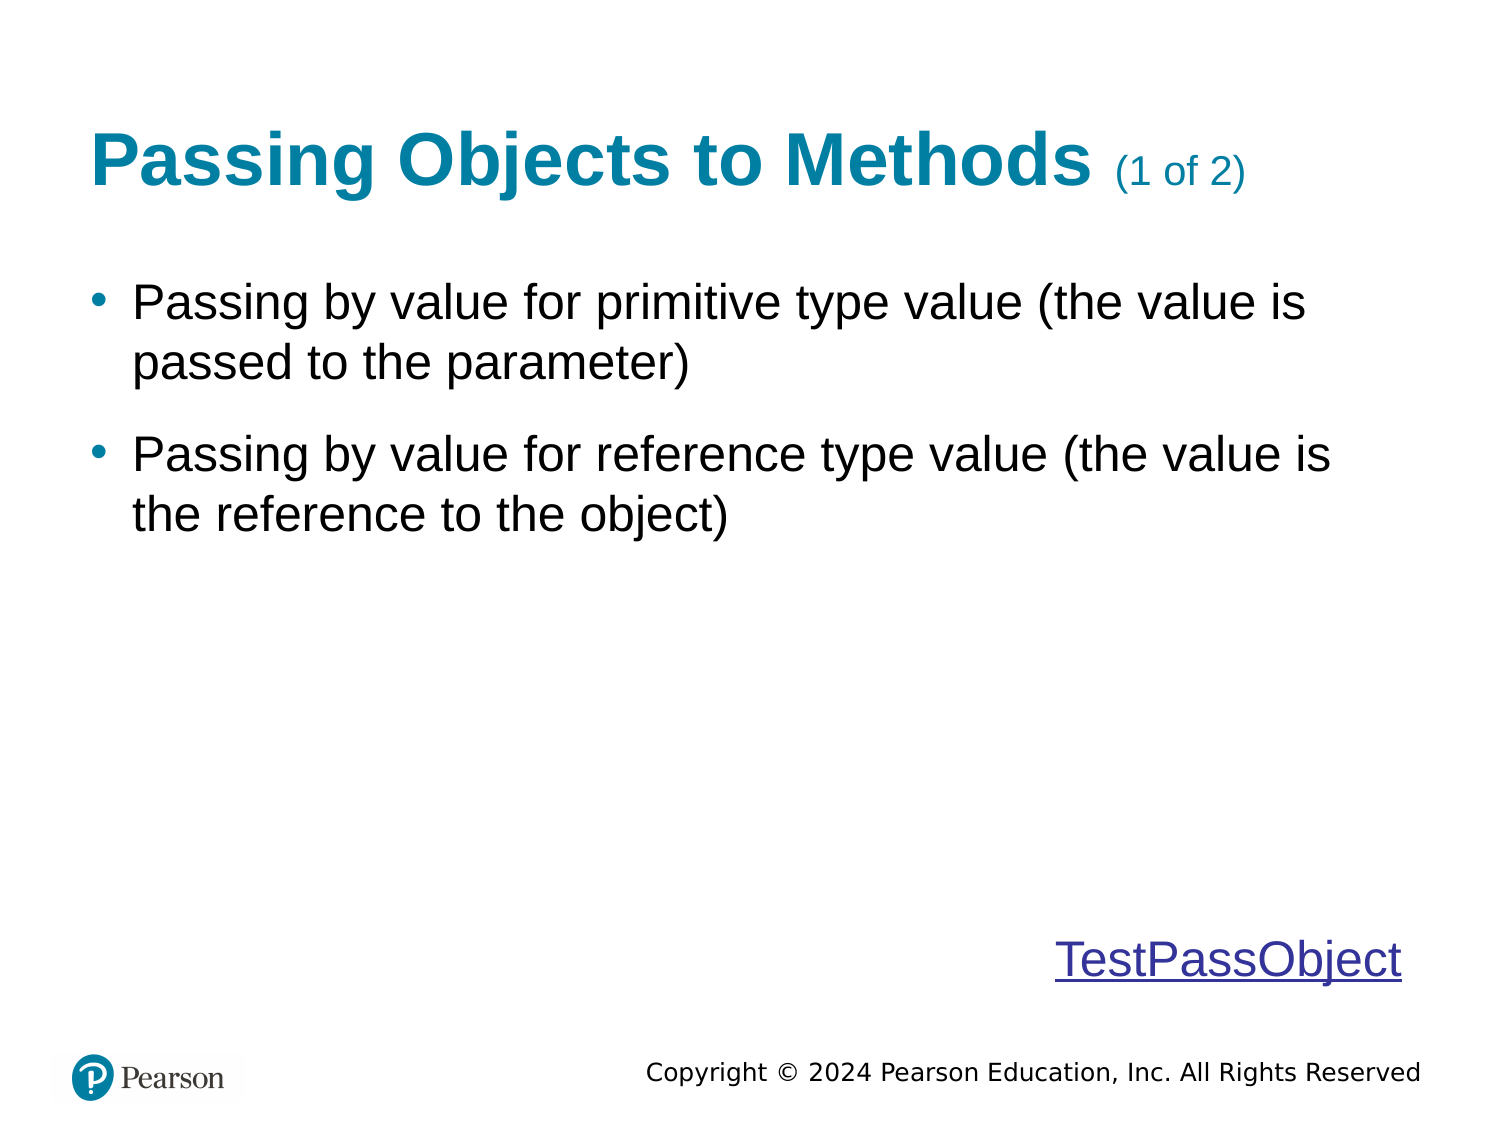

# Passing Objects to Methods (1 of 2)
Passing by value for primitive type value (the value is passed to the parameter)
Passing by value for reference type value (the value is the reference to the object)
TestPassObject